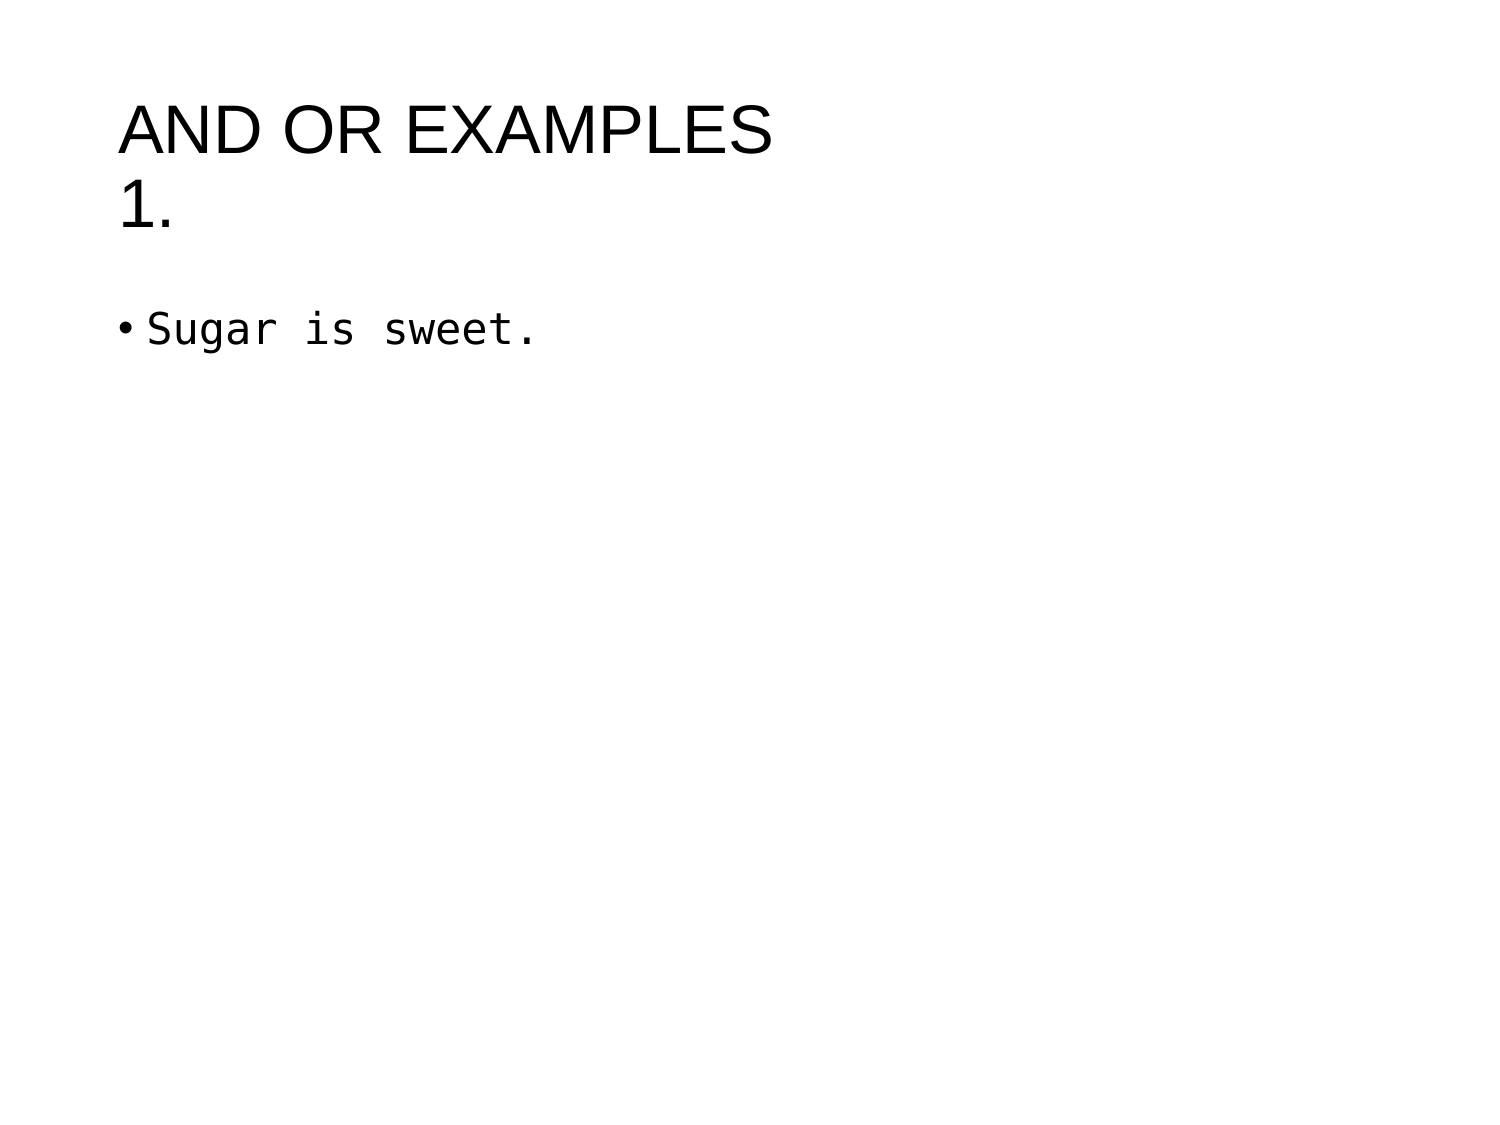

# AND OR EXAMPLES
1.
Sugar is sweet.